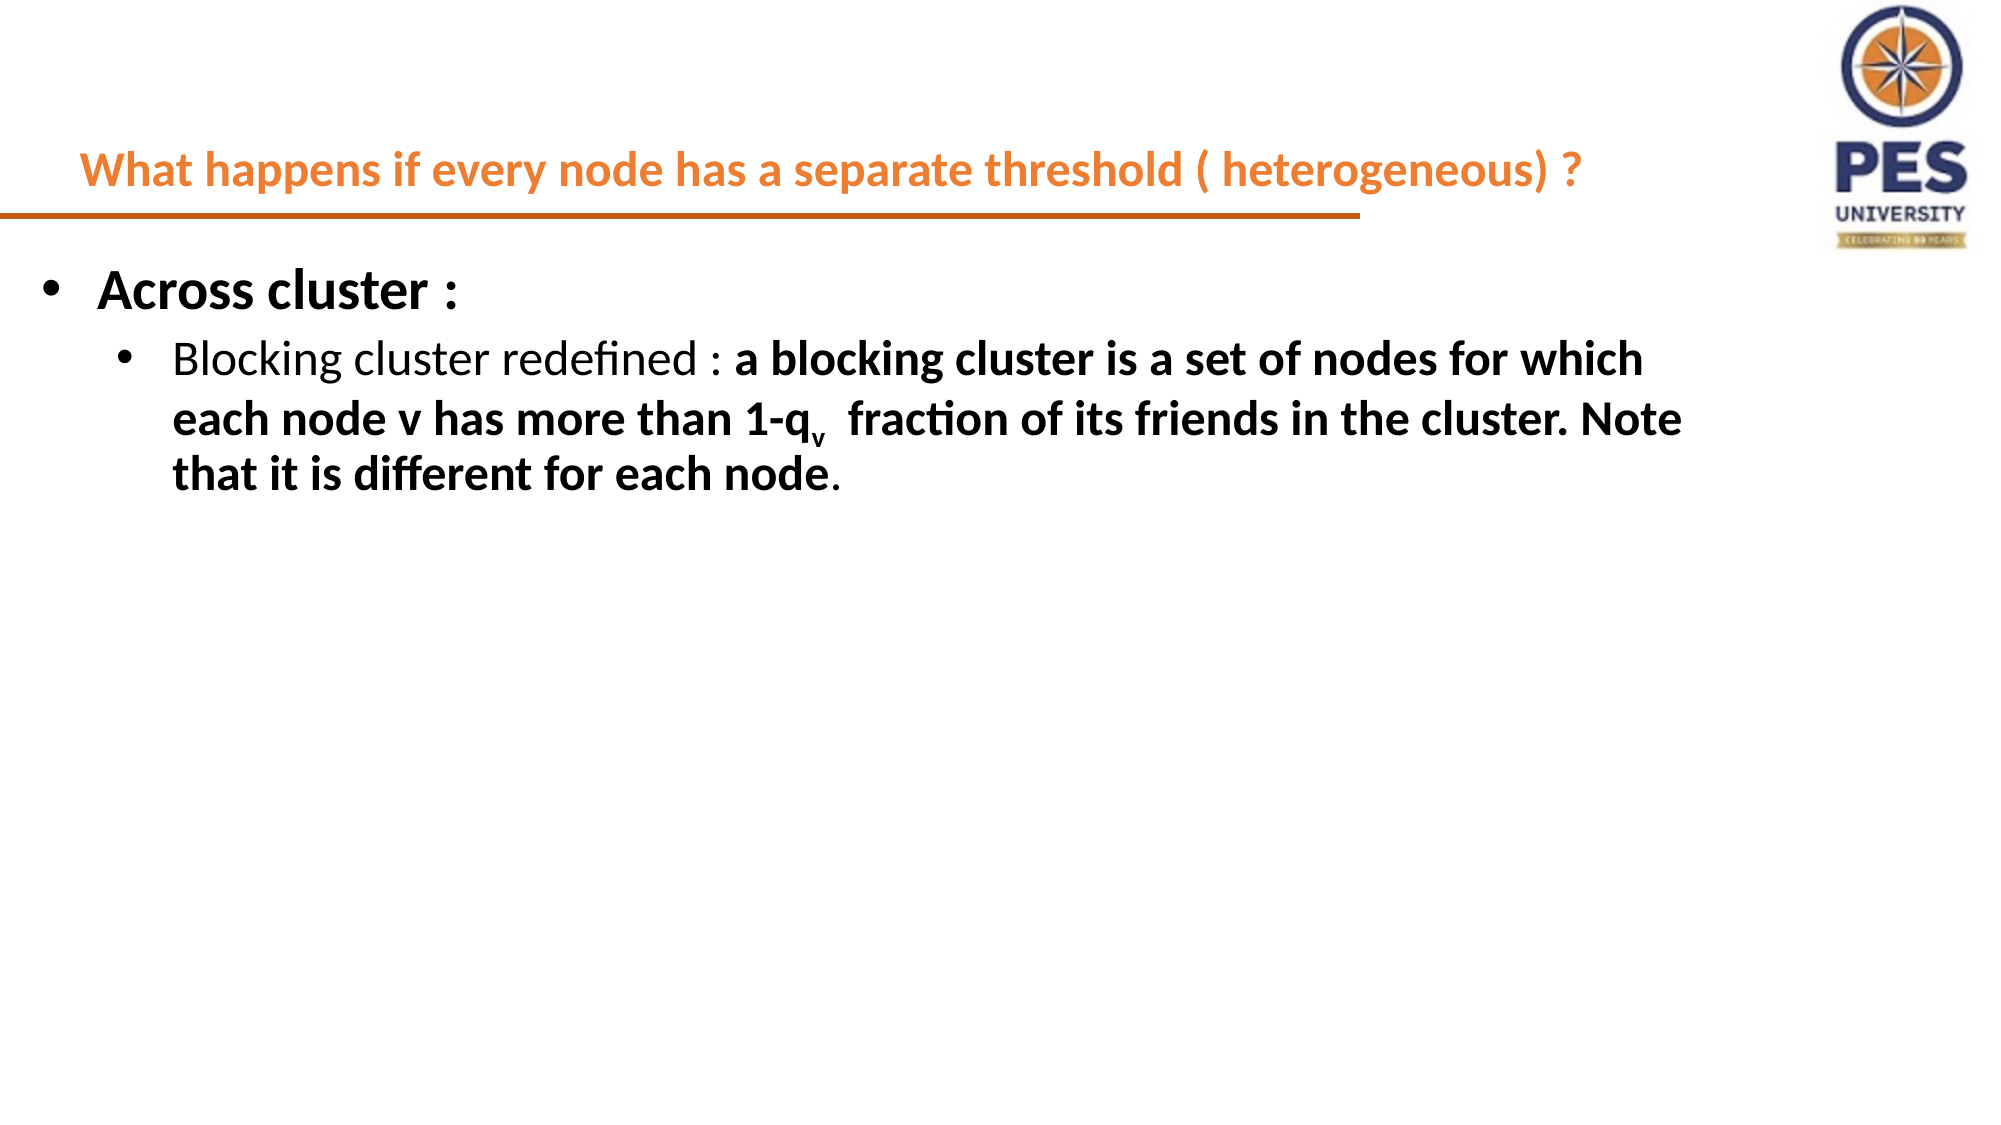

What happens if every node has a separate threshold ( heterogeneous) ?
Across cluster :
Blocking cluster redefined : a blocking cluster is a set of nodes for which each node v has more than 1-qv  fraction of its friends in the cluster. Note that it is different for each node.